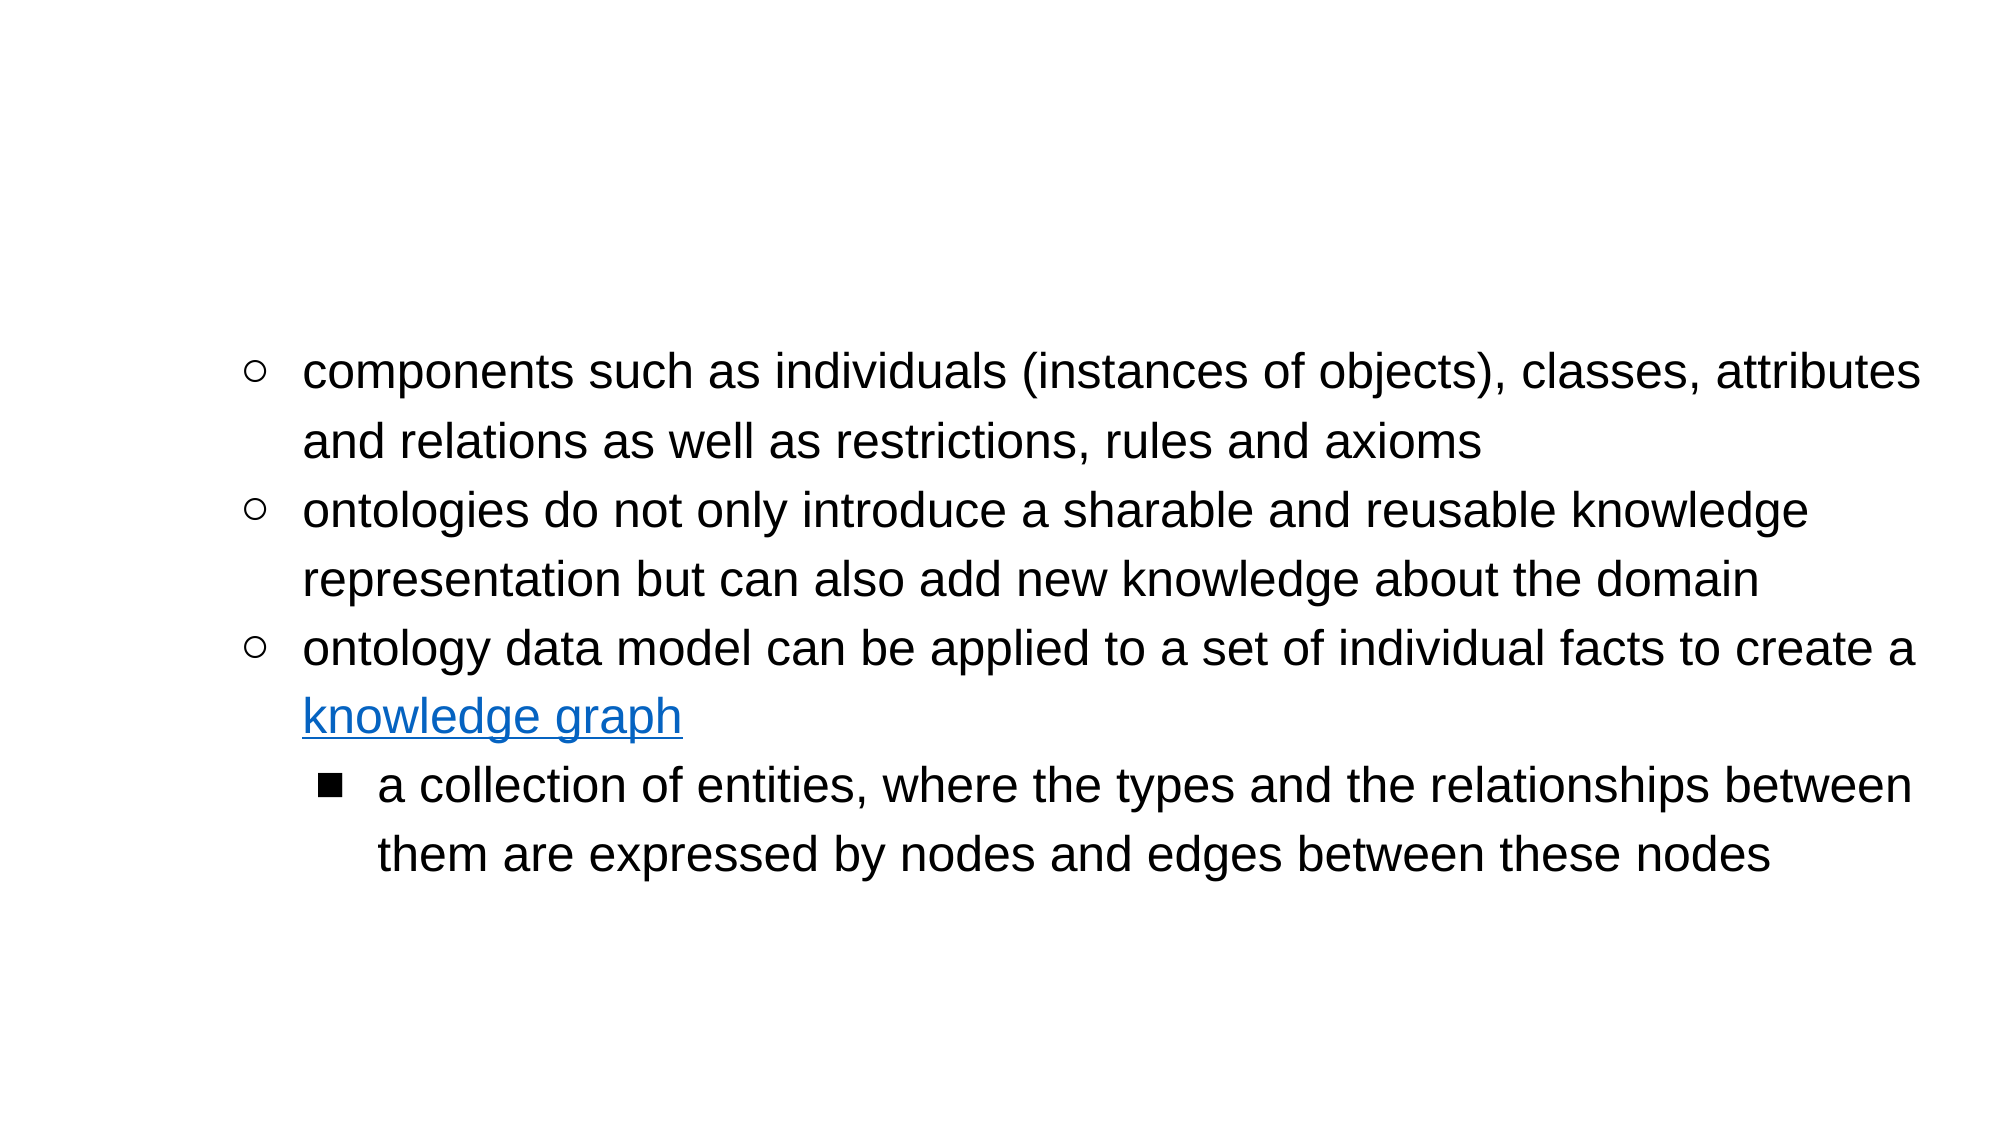

#
components such as individuals (instances of objects), classes, attributes and relations as well as restrictions, rules and axioms
ontologies do not only introduce a sharable and reusable knowledge representation but can also add new knowledge about the domain
ontology data model can be applied to a set of individual facts to create a knowledge graph
a collection of entities, where the types and the relationships between them are expressed by nodes and edges between these nodes